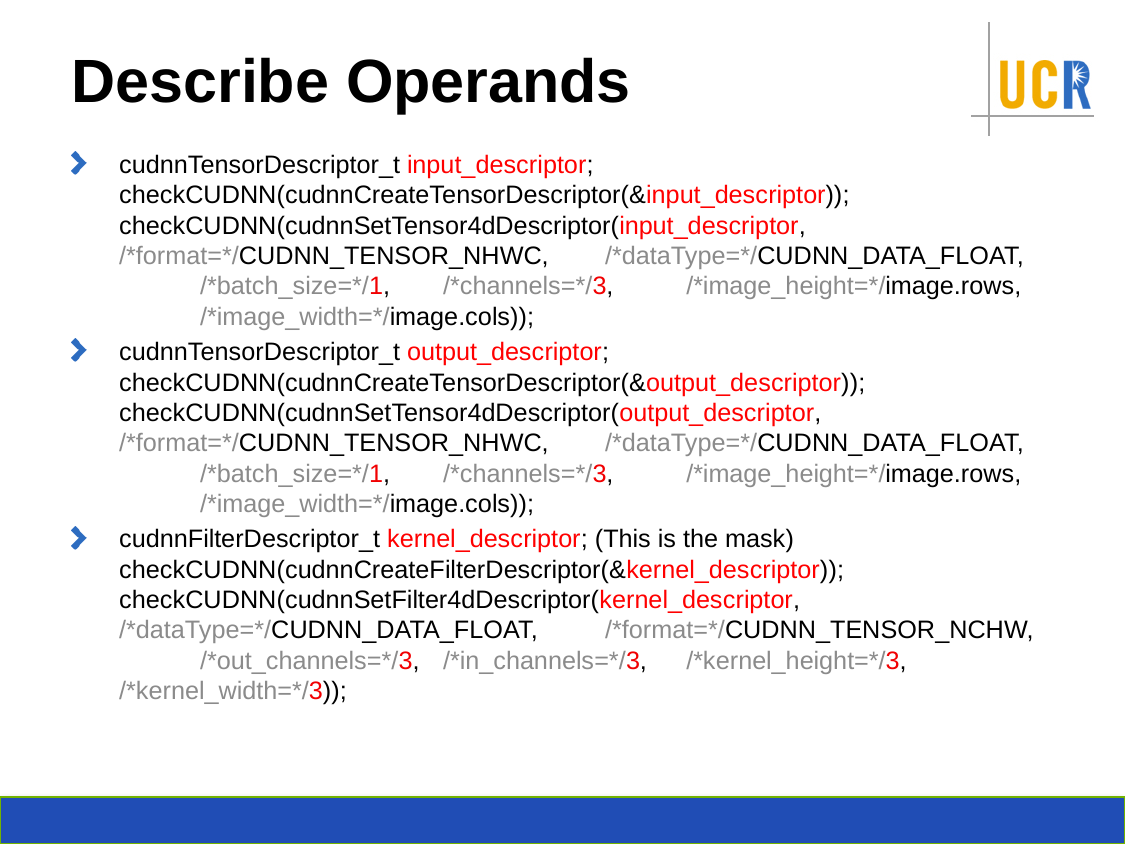

# Describe Operands
cudnnTensorDescriptor_t input_descriptor; checkCUDNN(cudnnCreateTensorDescriptor(&input_descriptor)); checkCUDNN(cudnnSetTensor4dDescriptor(input_descriptor, 				/*format=*/CUDNN_TENSOR_NHWC, 				/*dataType=*/CUDNN_DATA_FLOAT, 				/*batch_size=*/1, 					/*channels=*/3, 					/*image_height=*/image.rows, 				/*image_width=*/image.cols));
cudnnTensorDescriptor_t output_descriptor; checkCUDNN(cudnnCreateTensorDescriptor(&output_descriptor)); checkCUDNN(cudnnSetTensor4dDescriptor(output_descriptor, 				/*format=*/CUDNN_TENSOR_NHWC, 				/*dataType=*/CUDNN_DATA_FLOAT, 				/*batch_size=*/1, 					/*channels=*/3, 					/*image_height=*/image.rows, 				/*image_width=*/image.cols));
cudnnFilterDescriptor_t kernel_descriptor; (This is the mask)   checkCUDNN(cudnnCreateFilterDescriptor(&kernel_descriptor)); checkCUDNN(cudnnSetFilter4dDescriptor(kernel_descriptor, 				/*dataType=*/CUDNN_DATA_FLOAT, 				/*format=*/CUDNN_TENSOR_NCHW, 				/*out_channels=*/3, 					/*in_channels=*/3, 					/*kernel_height=*/3, 					/*kernel_width=*/3));